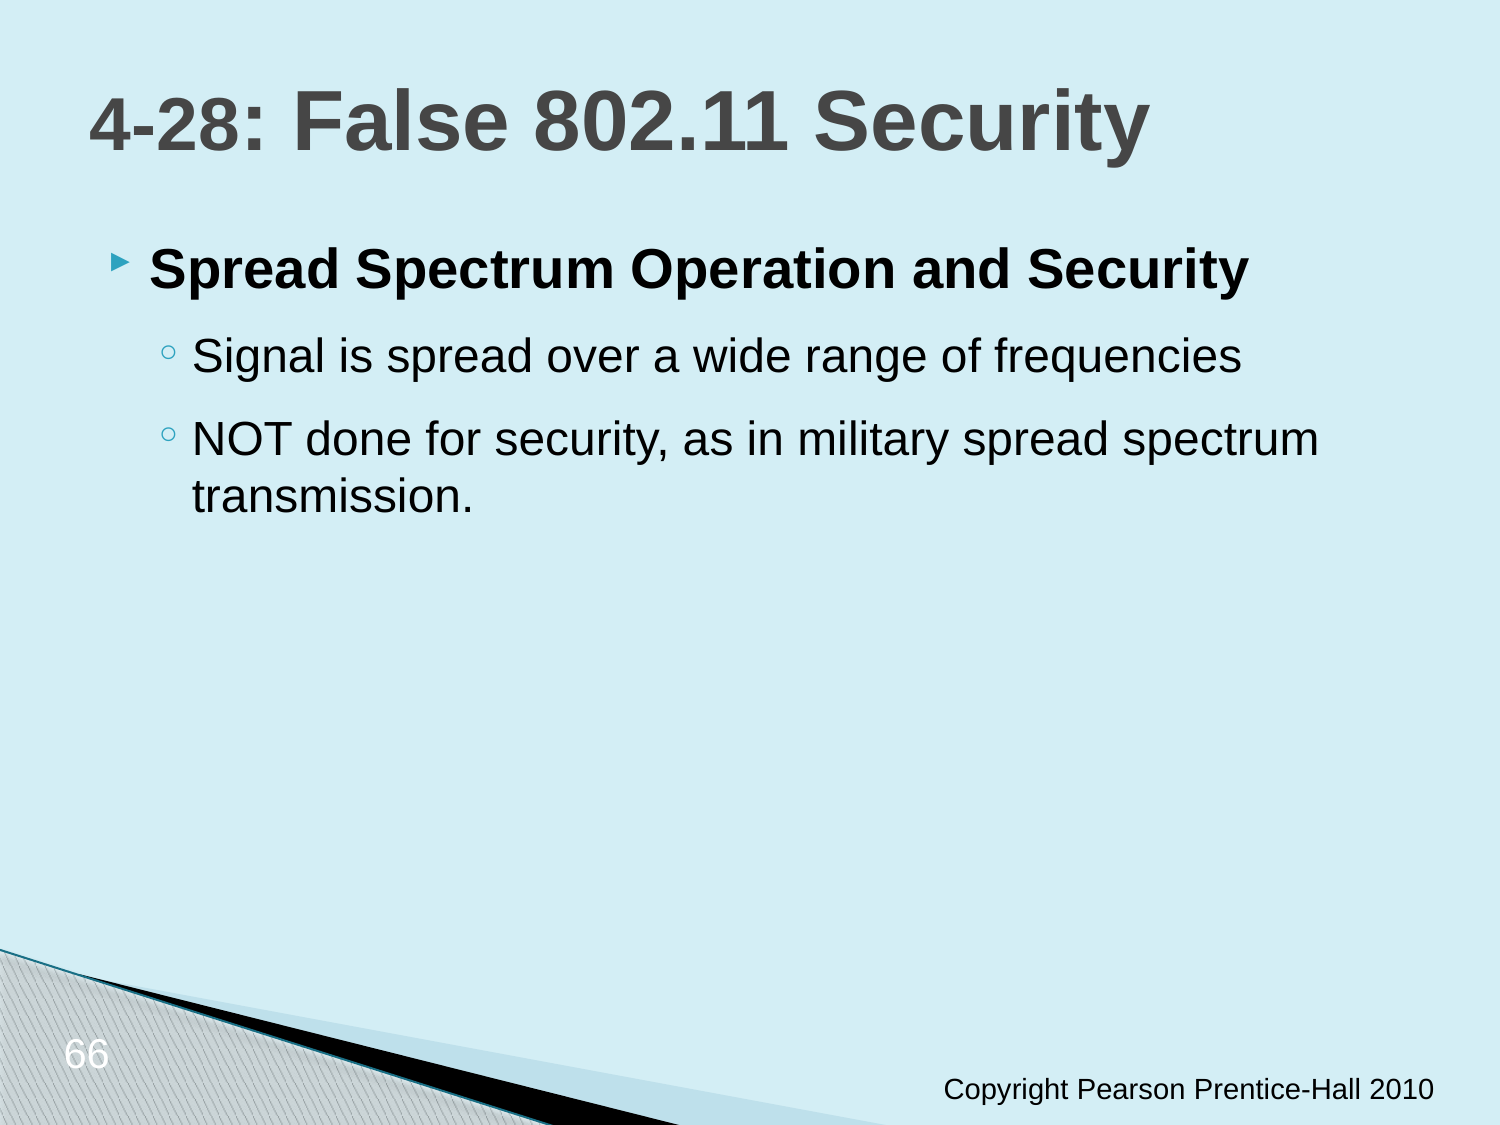

# 4-28: False 802.11 Security
Spread Spectrum Operation and Security
Signal is spread over a wide range of frequencies
NOT done for security, as in military spread spectrum transmission.
66
Copyright Pearson Prentice-Hall 2010